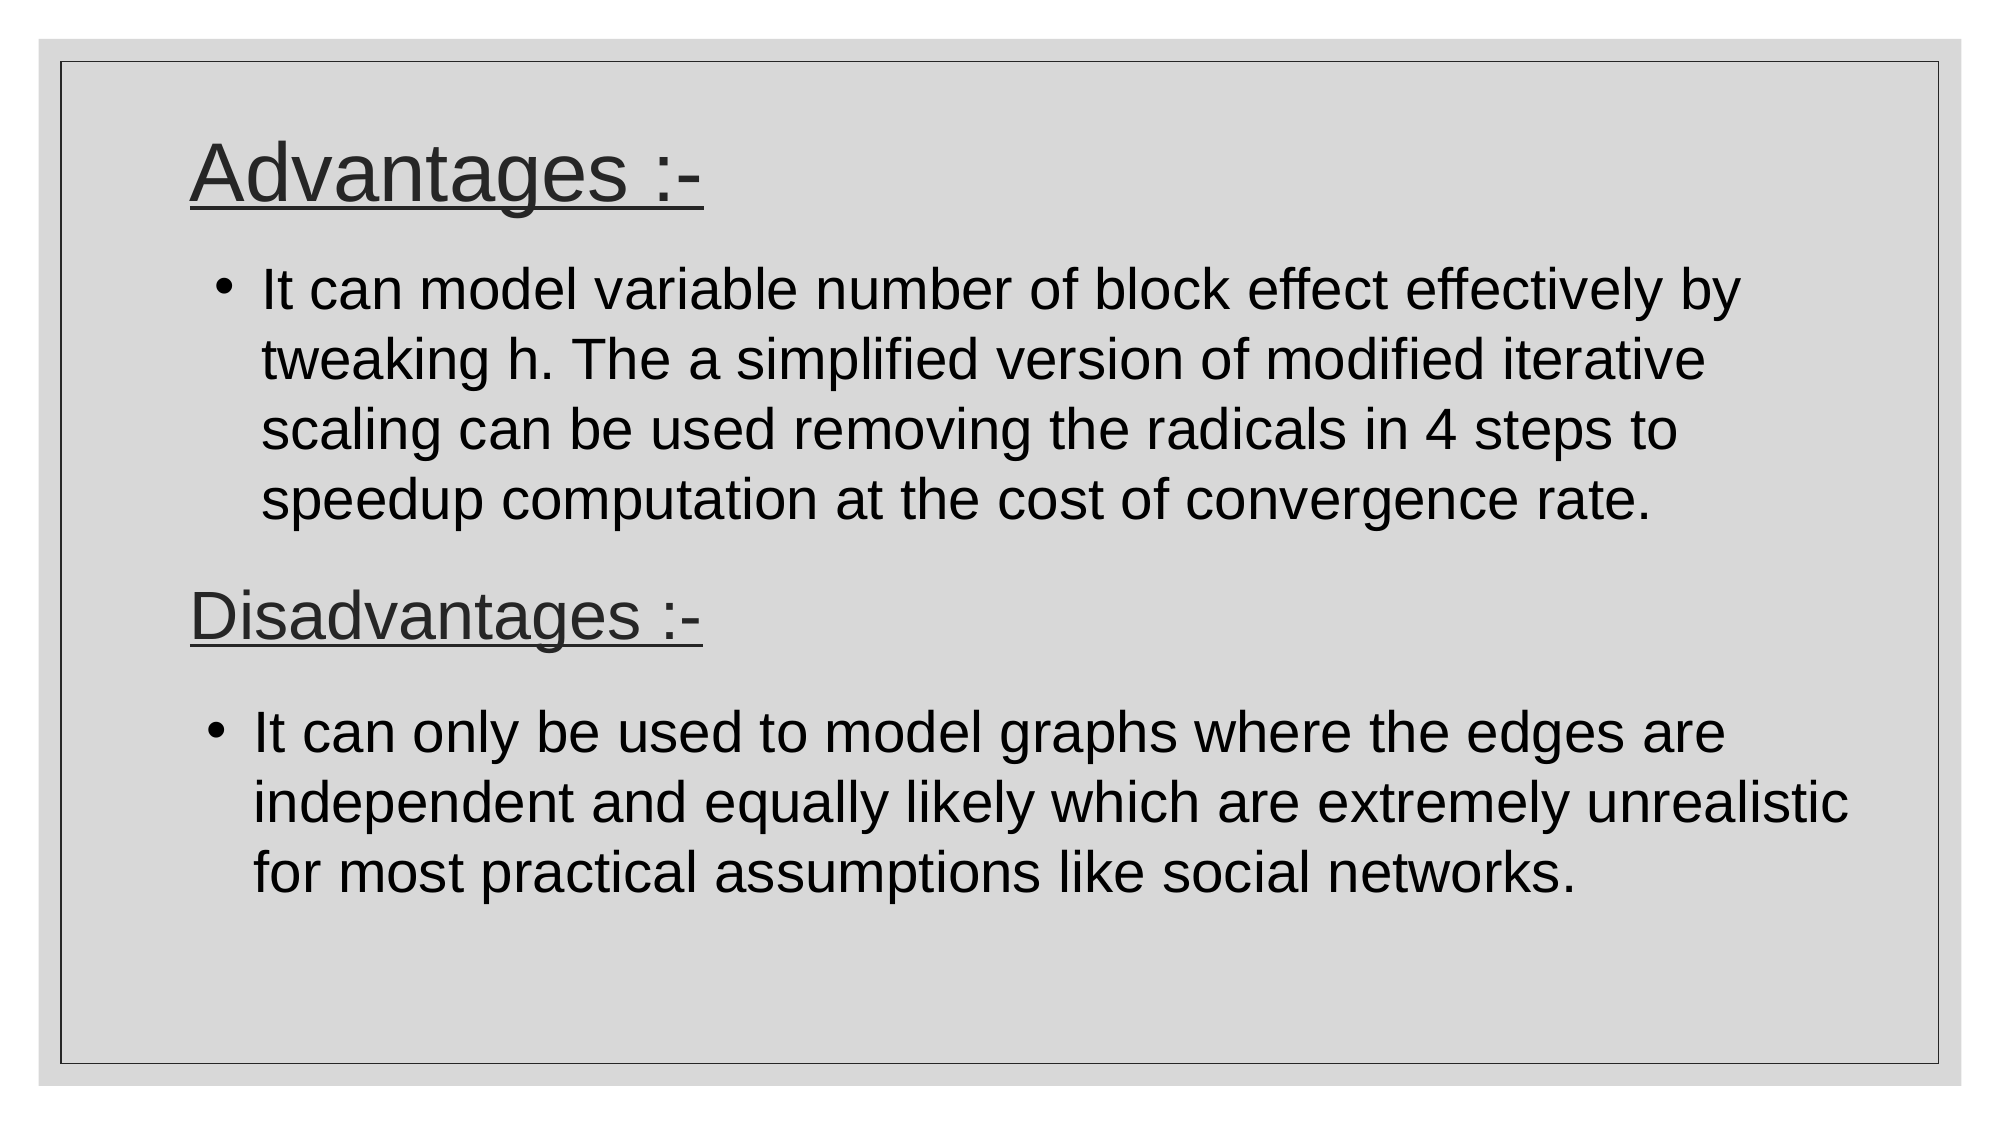

# Advantages :-
It can model variable number of block effect effectively by tweaking h. The a simplified version of modified iterative scaling can be used removing the radicals in 4 steps to speedup computation at the cost of convergence rate.
Disadvantages :-
It can only be used to model graphs where the edges are independent and equally likely which are extremely unrealistic for most practical assumptions like social networks.